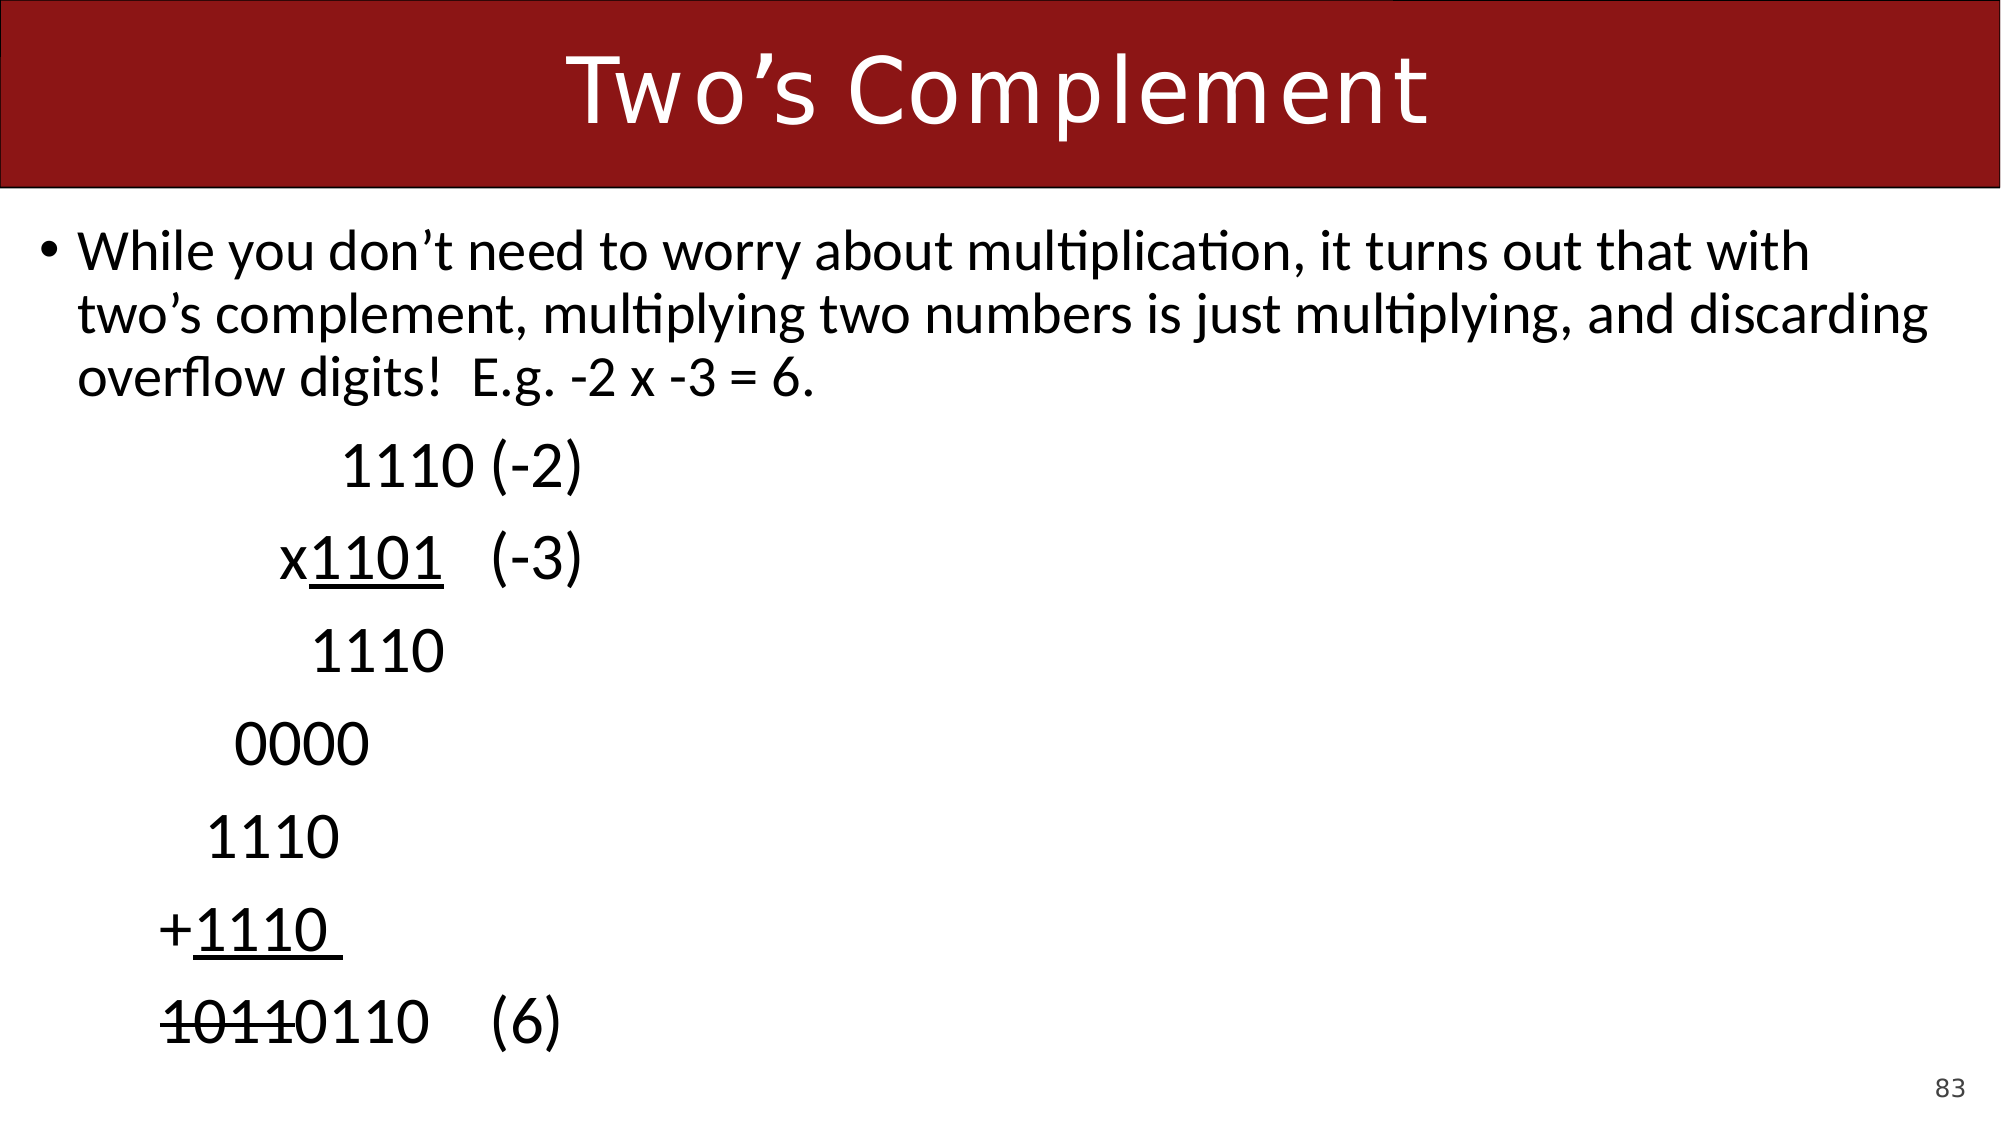

# Two’s Complement
While you don’t need to worry about multiplication, it turns out that with two’s complement, multiplying two numbers is just multiplying, and discarding overflow digits!  E.g. -2 x -3 = 6.
		1110	(-2)
	      x1101	(-3)
	        1110
             0000
           1110
        +1110
        10110110    (6)